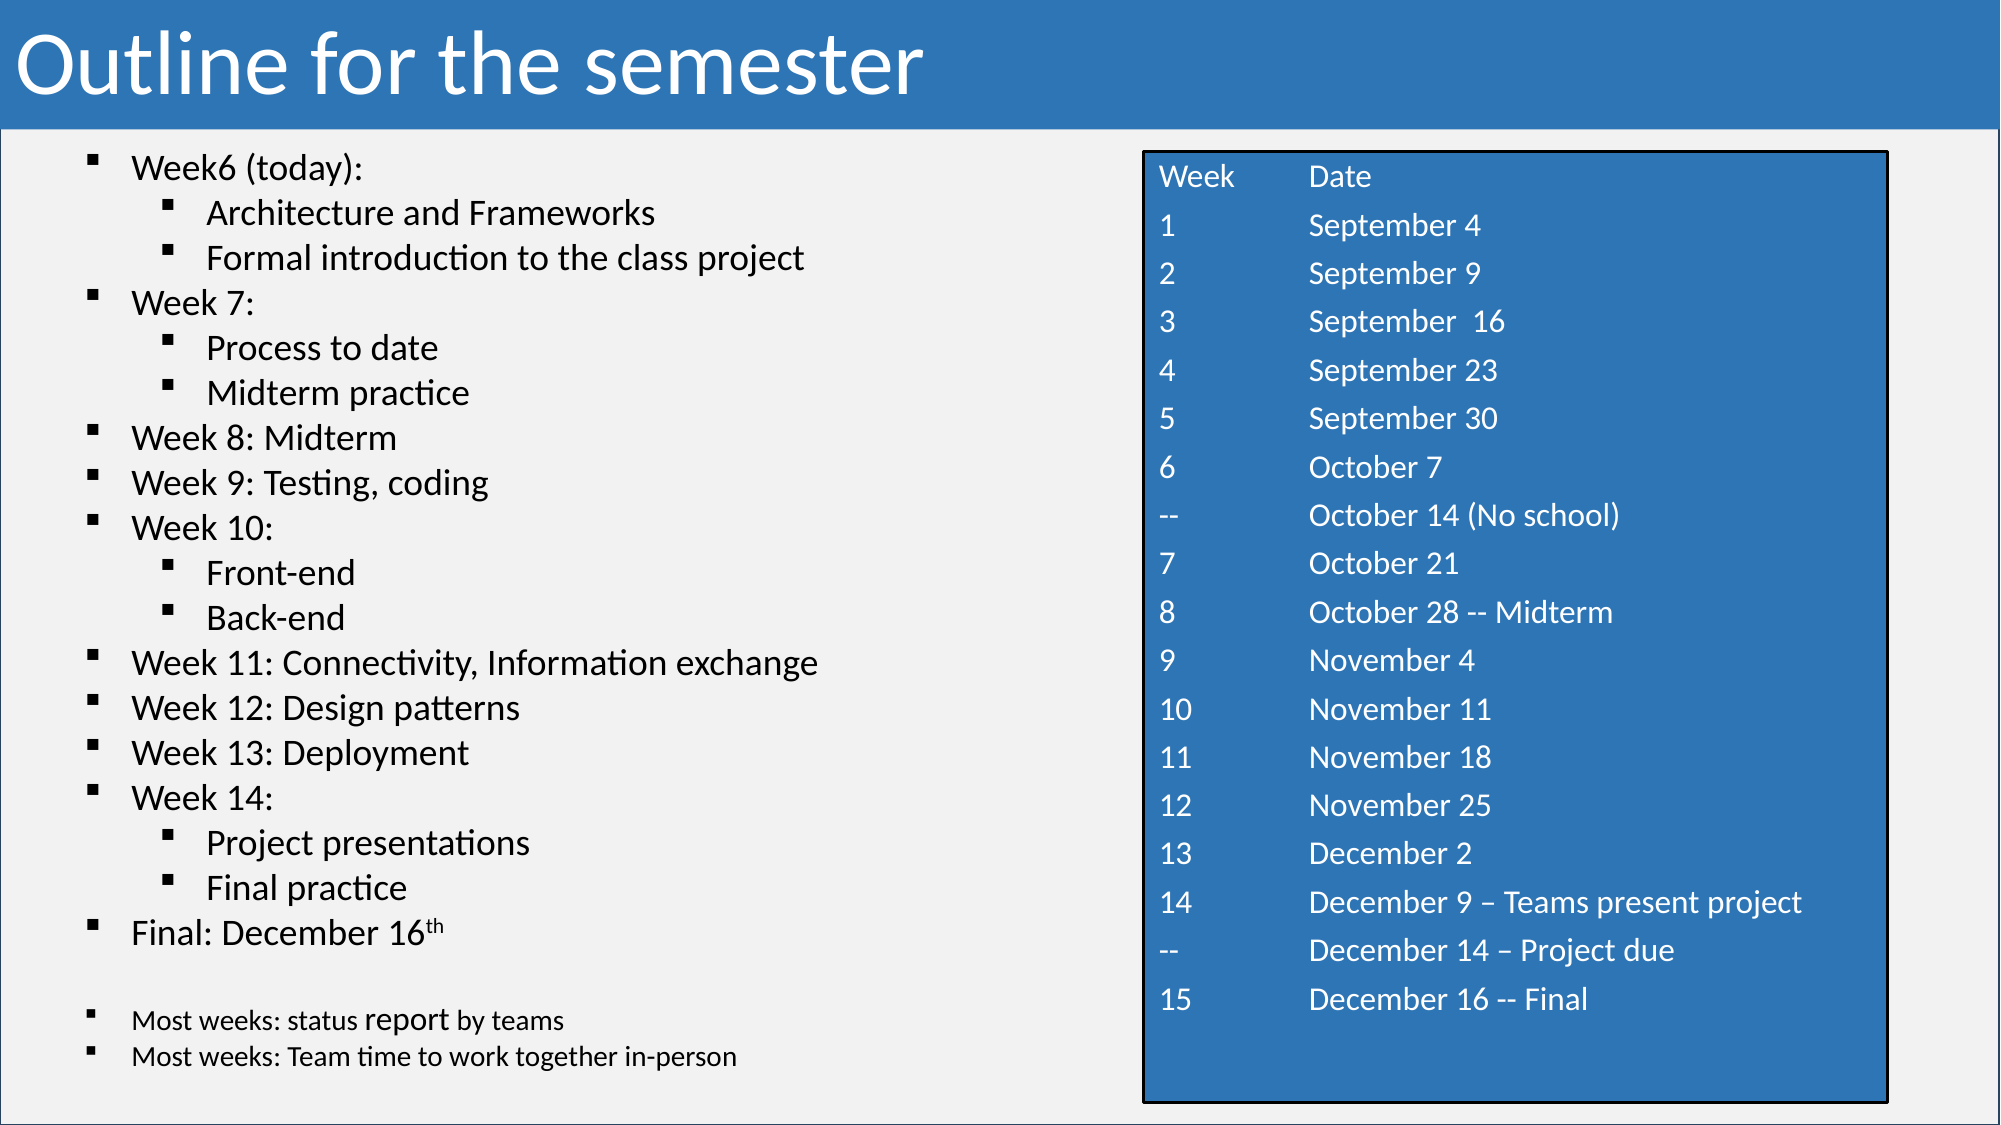

# Outline for the semester
Week6 (today):
Architecture and Frameworks
Formal introduction to the class project
Week 7:
Process to date
Midterm practice
Week 8: Midterm
Week 9: Testing, coding
Week 10:
Front-end
Back-end
Week 11: Connectivity, Information exchange
Week 12: Design patterns
Week 13: Deployment
Week 14:
Project presentations
Final practice
Final: December 16th

Most weeks: status report by teams
Most weeks: Team time to work together in-person
Week	Date
1	September 4
2	September 9
3	September  16
4	September 23
5	September 30
6	October 7
--	October 14 (No school)
7	October 21
8	October 28 -- Midterm
9	November 4
10	November 11
11	November 18
12	November 25
13	December 2
14	December 9 – Teams present project
--	December 14 – Project due
15	December 16 -- Final
34